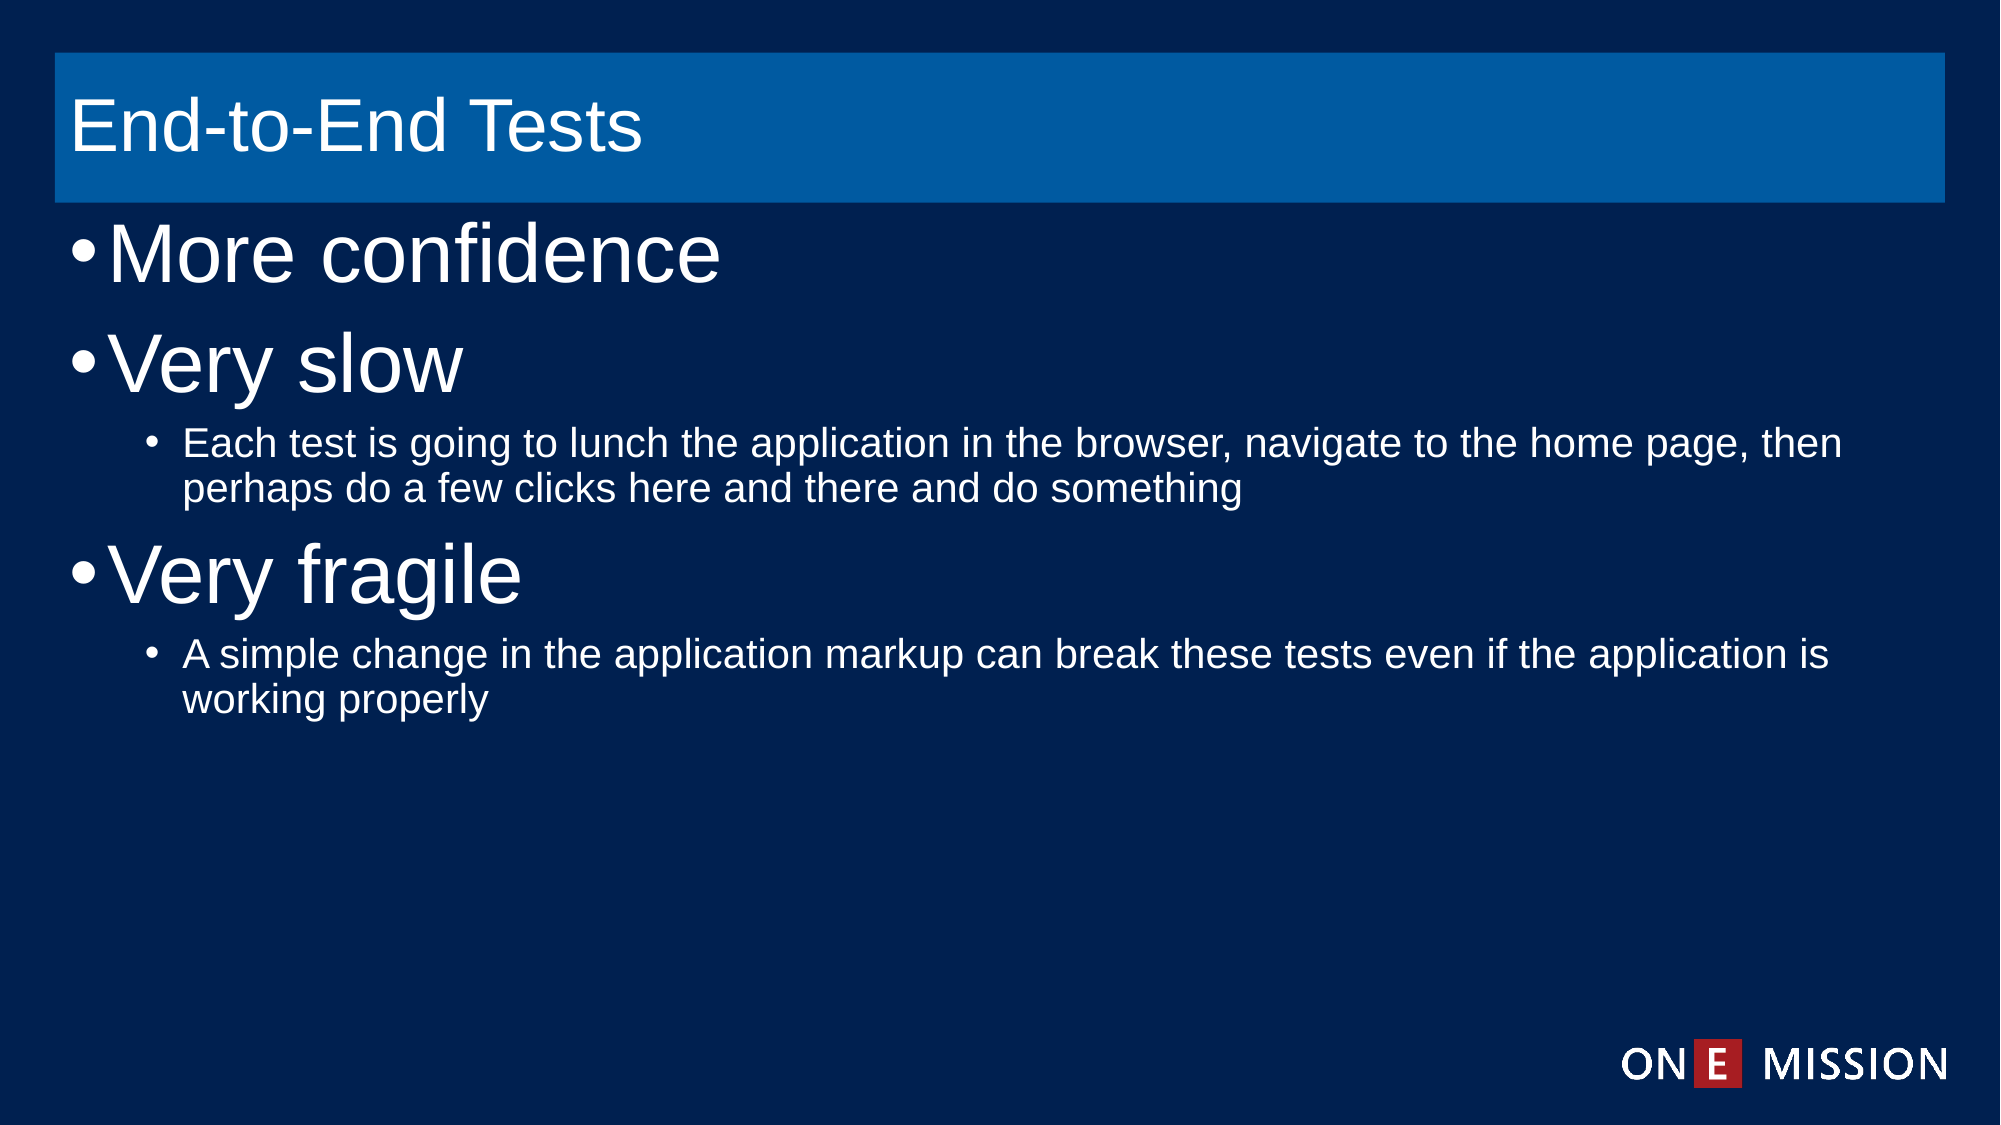

# End-to-End Tests
More confidence
Very slow
Each test is going to lunch the application in the browser, navigate to the home page, then perhaps do a few clicks here and there and do something
Very fragile
A simple change in the application markup can break these tests even if the application is working properly